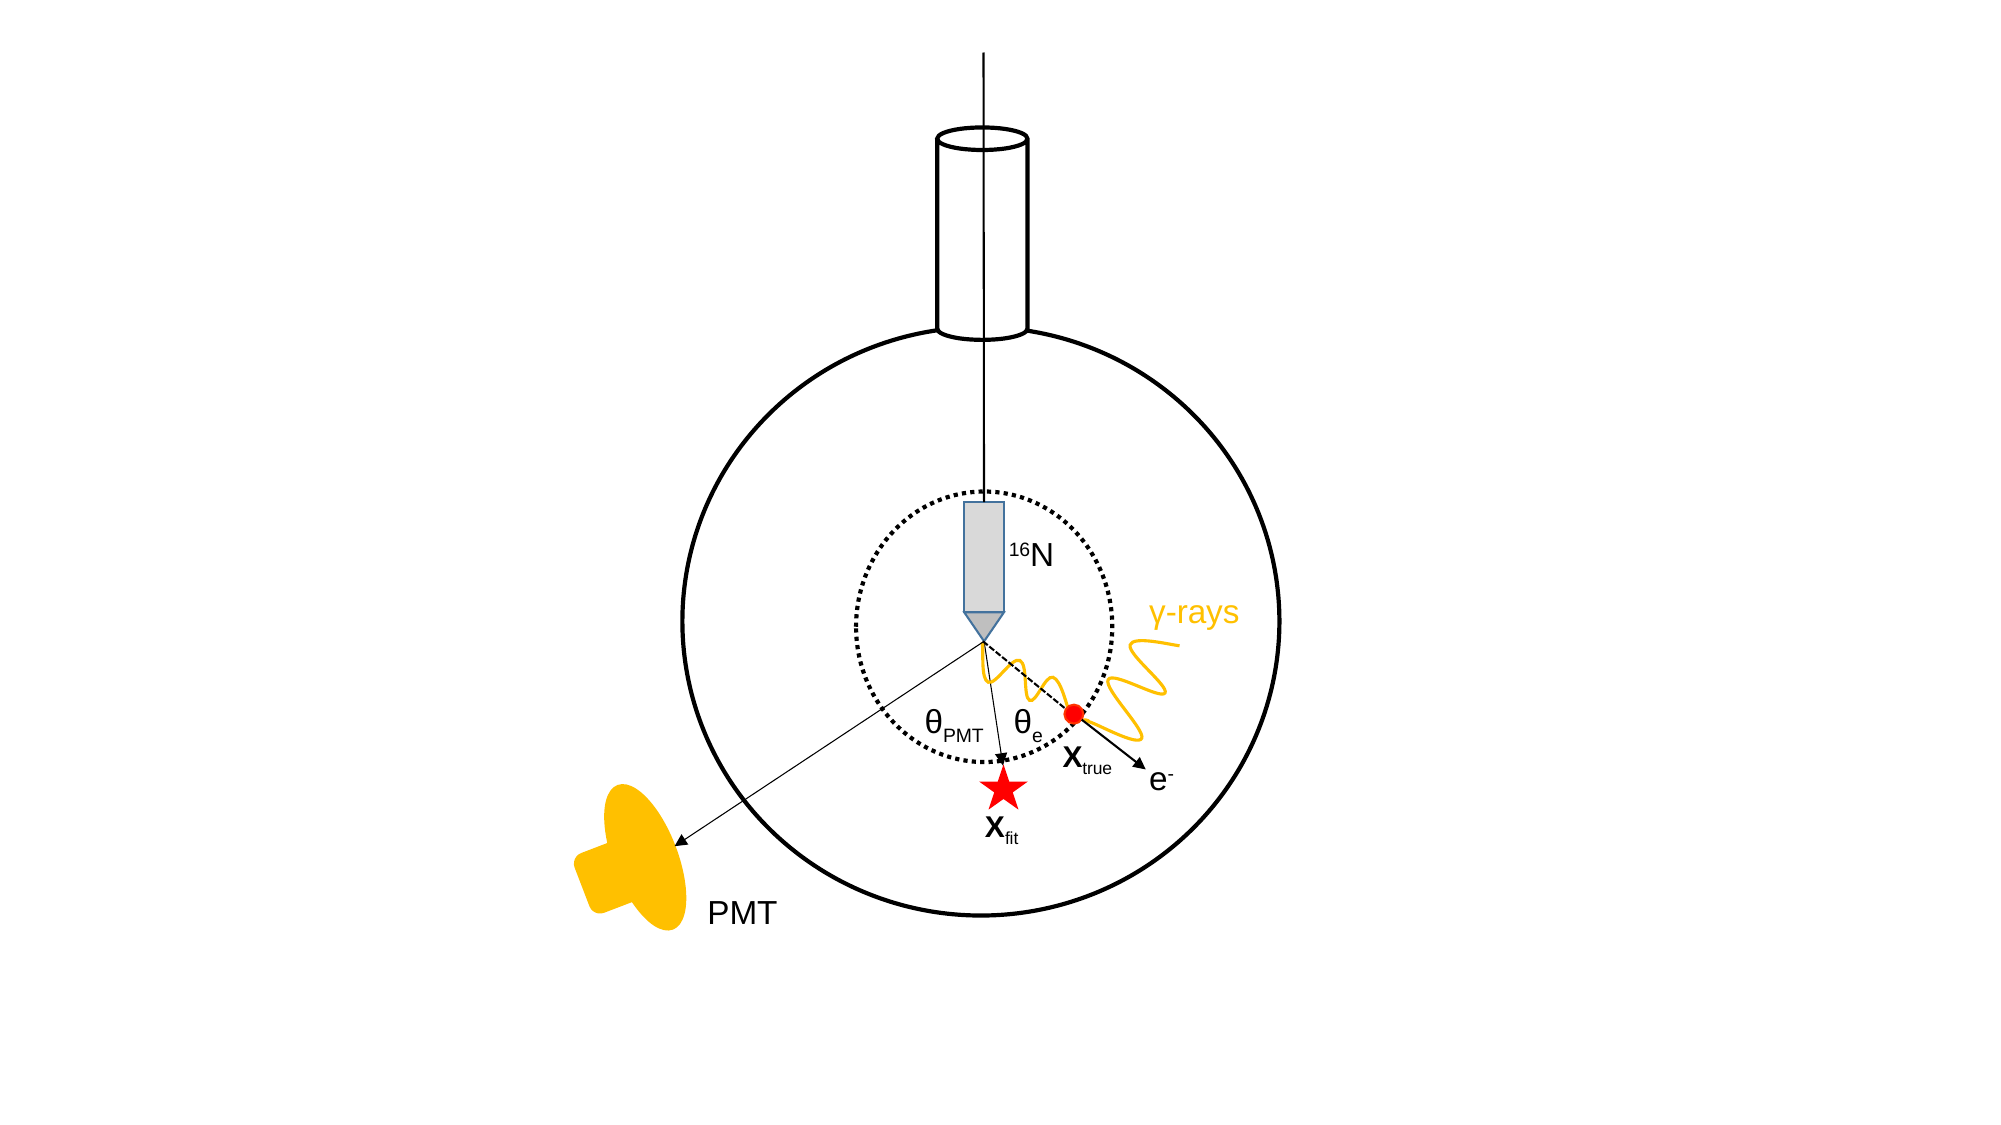

16N

θPMT
θe

Xtrue
e-

Xfit
PMT
γ-rays